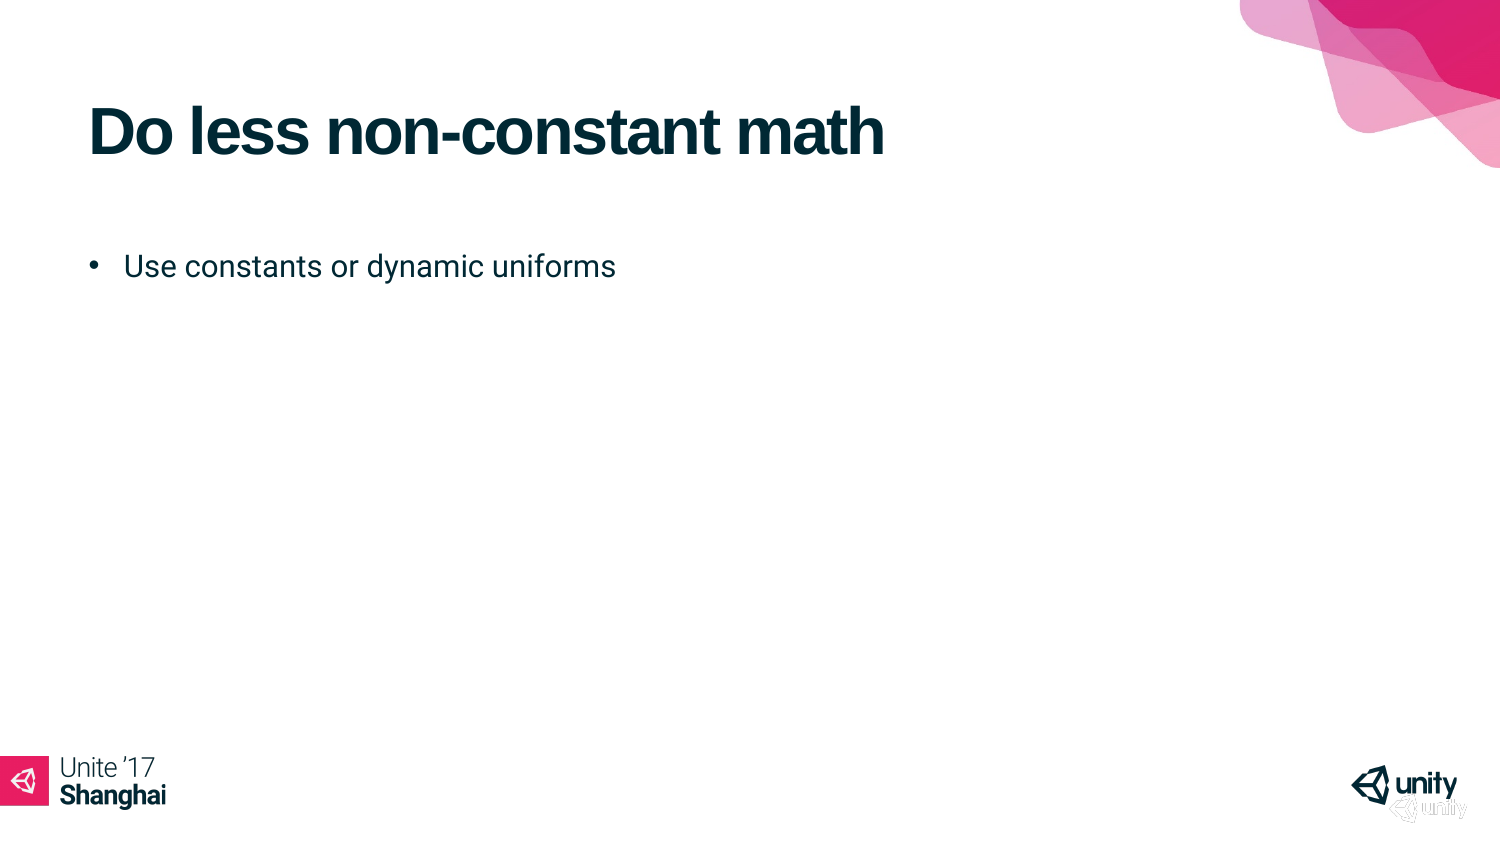

# Do less non-constant math
Use constants or dynamic uniforms